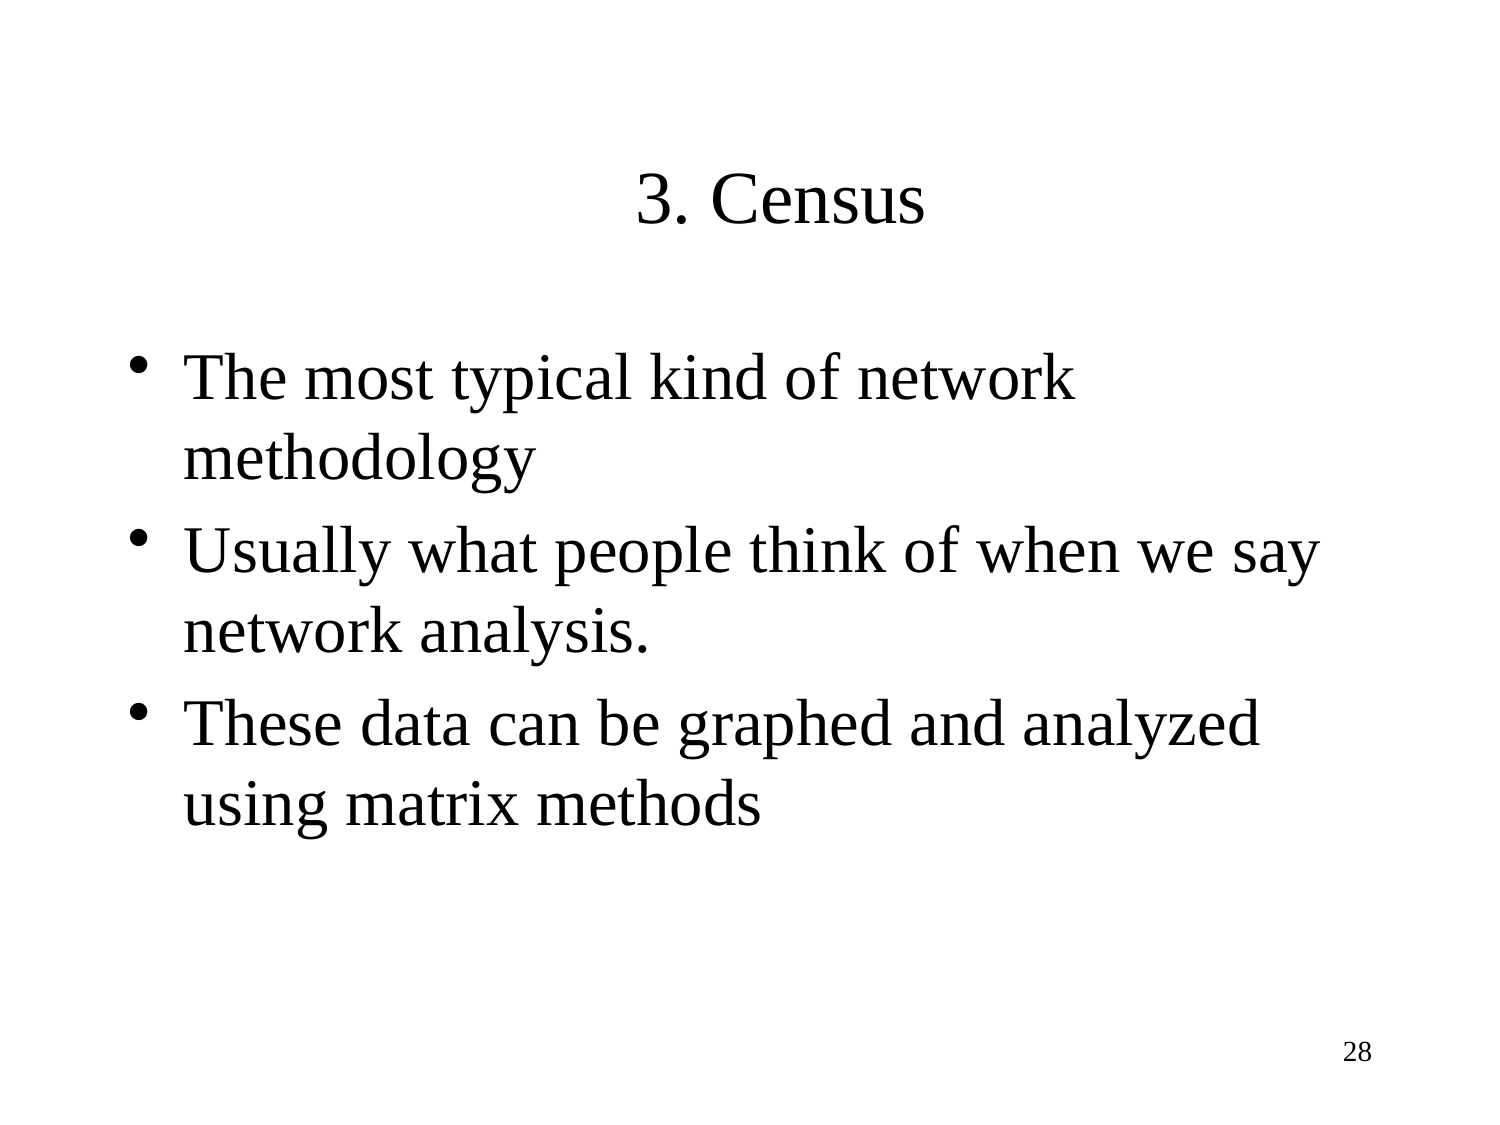

# 3. Census
The most typical kind of network methodology
Usually what people think of when we say network analysis.
These data can be graphed and analyzed using matrix methods
28